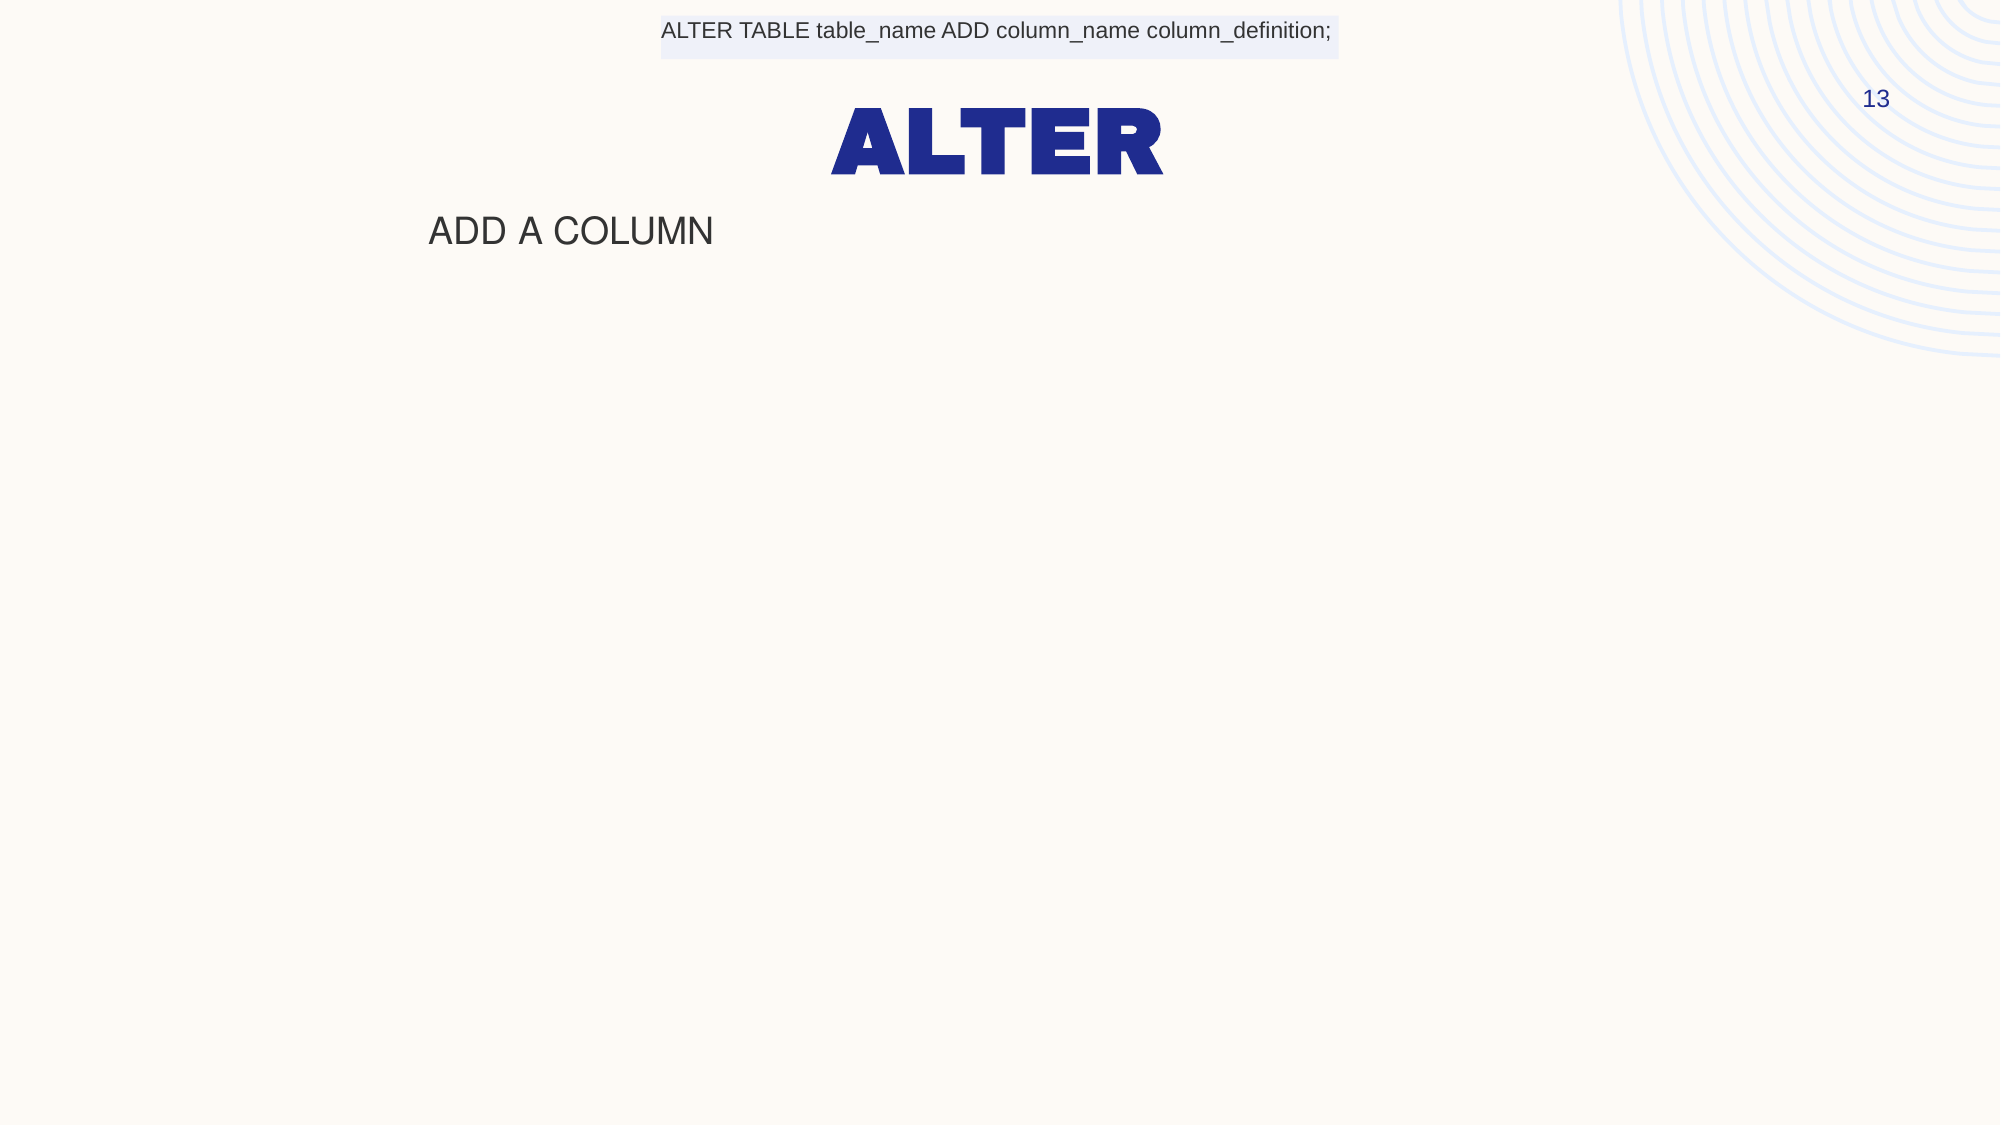

ALTER TABLE table_name ADD column_name column_definition;
# ALTER
13
ADD A COLUMN